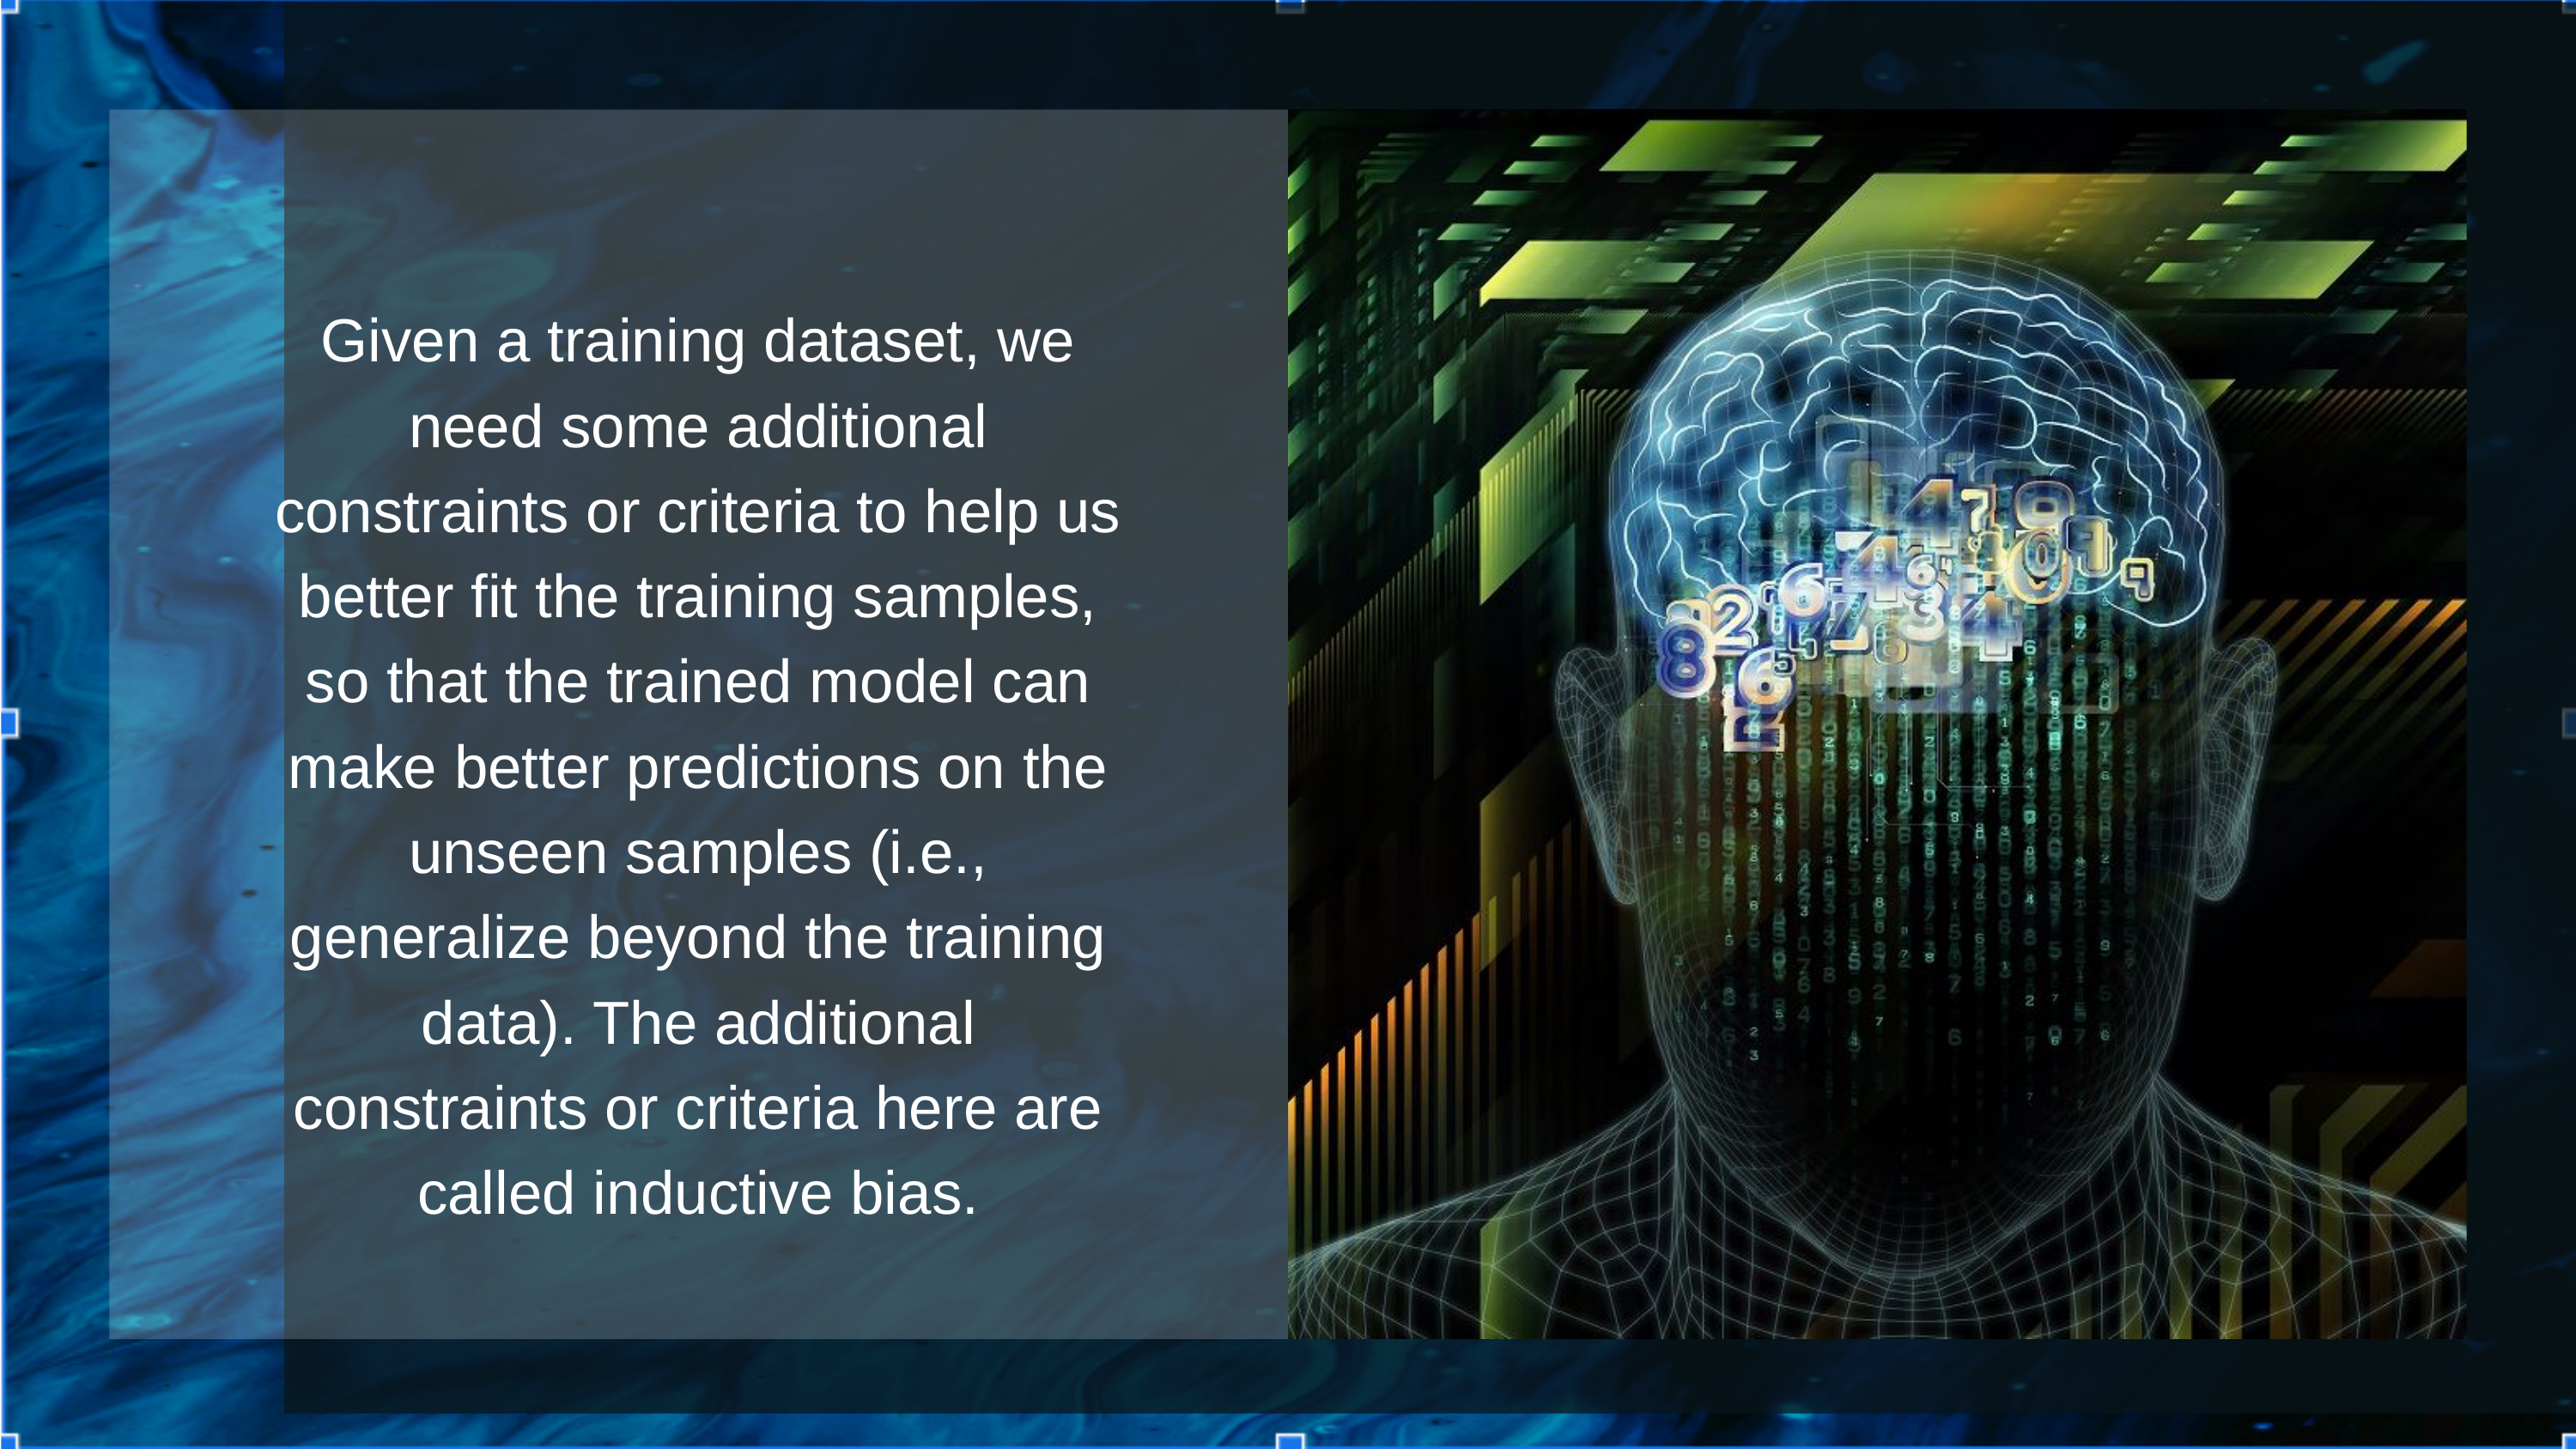

Given a training dataset, we need some additional constraints or criteria to help us better fit the training samples, so that the trained model can make better predictions on the unseen samples (i.e., generalize beyond the training data). The additional constraints or criteria here are called inductive bias.